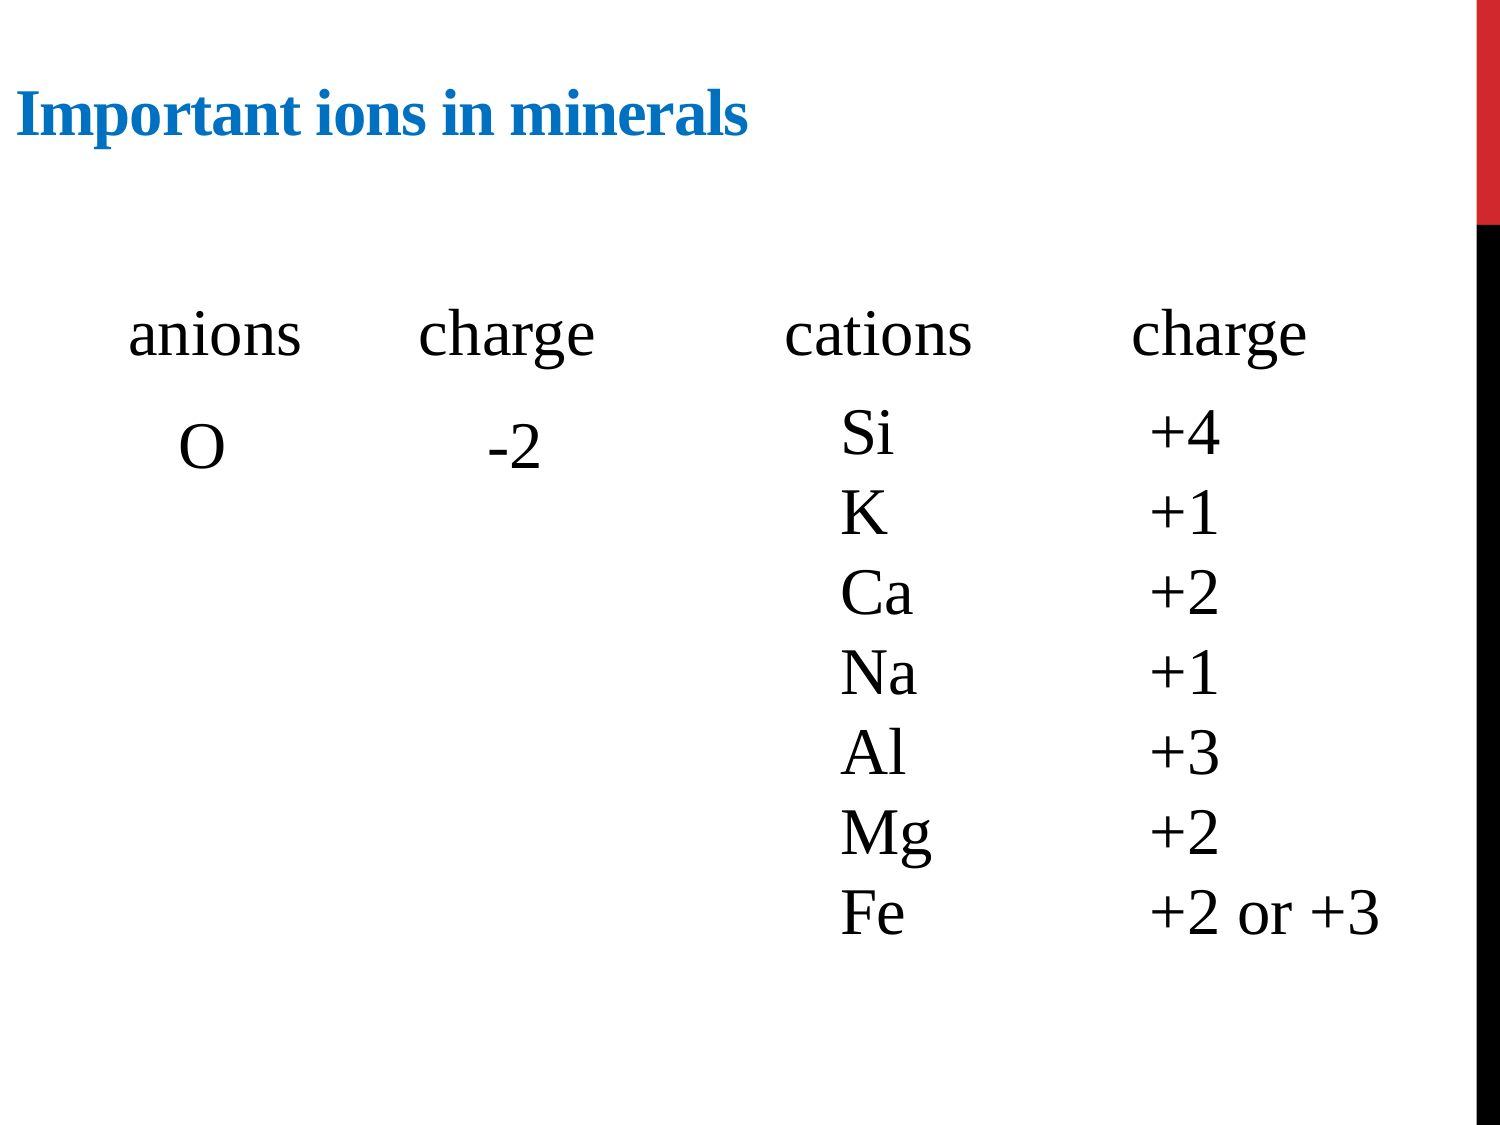

# Important ions in minerals
anions	charge	cations	charge
Si	+4
K	+1
Ca	+2
Na	+1
Al	+3
Mg	+2
Fe	+2 or +3
O	-2